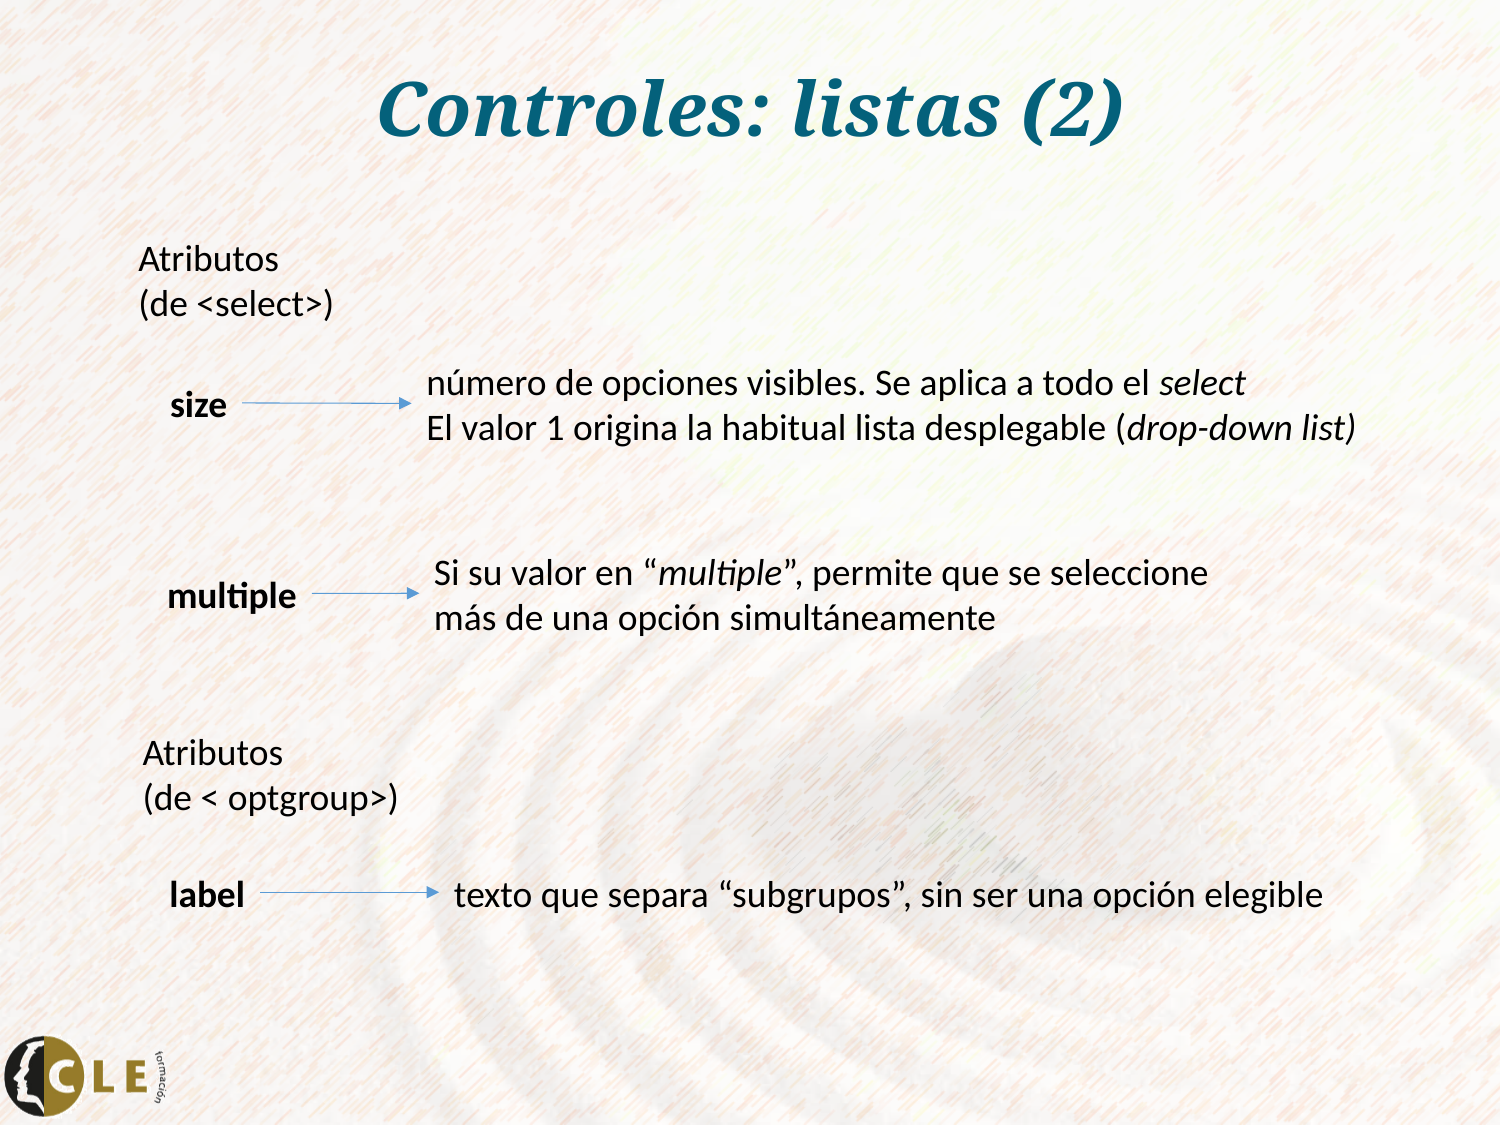

# Controles: listas (2)
Atributos
(de <select>)
número de opciones visibles. Se aplica a todo el select
El valor 1 origina la habitual lista desplegable (drop-down list)
size
Si su valor en “multiple”, permite que se seleccione más de una opción simultáneamente
multiple
Atributos
(de < optgroup>)
label
texto que separa “subgrupos”, sin ser una opción elegible